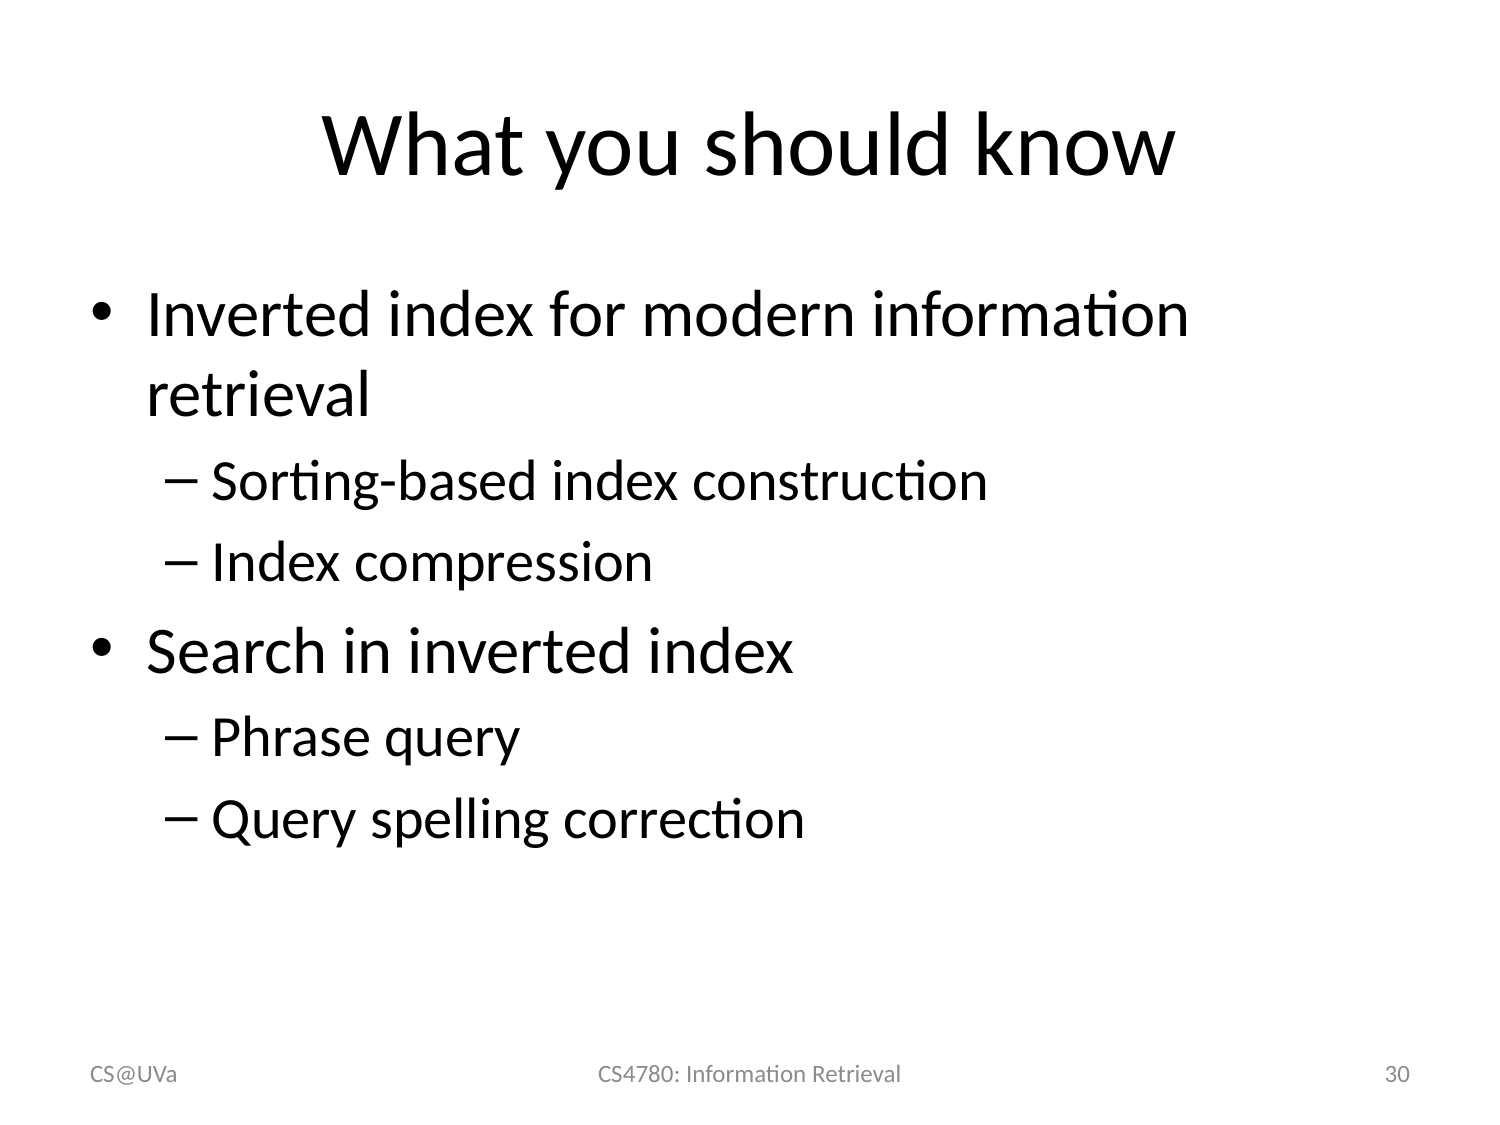

# What you should know
Inverted index for modern information retrieval
Sorting-based index construction
Index compression
Search in inverted index
Phrase query
Query spelling correction

CS@UVa
CS4780: Information Retrieval
30